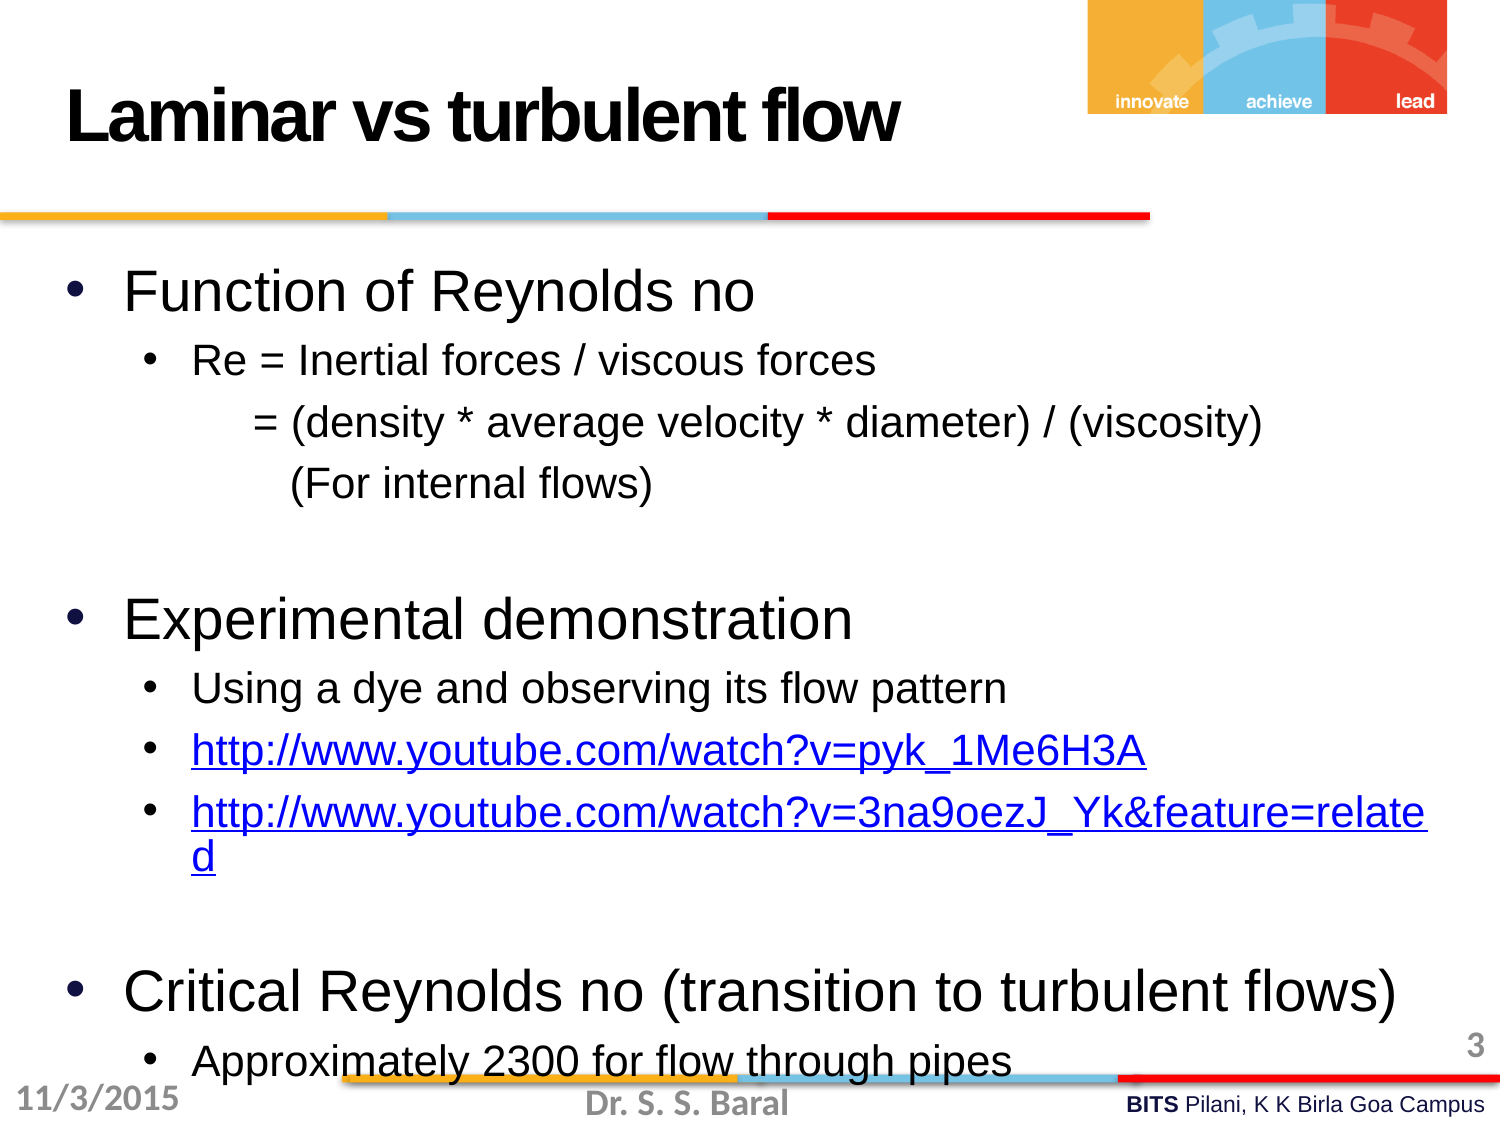

Laminar vs turbulent flow
Function of Reynolds no
Re = Inertial forces / viscous forces
         = (density * average velocity * diameter) / (viscosity)
            (For internal flows)

Experimental demonstration
Using a dye and observing its flow pattern
http://www.youtube.com/watch?v=pyk_1Me6H3A
http://www.youtube.com/watch?v=3na9oezJ_Yk&feature=related

Critical Reynolds no (transition to turbulent flows)
Approximately 2300 for flow through pipes
3
11/3/2015
Dr. S. S. Baral